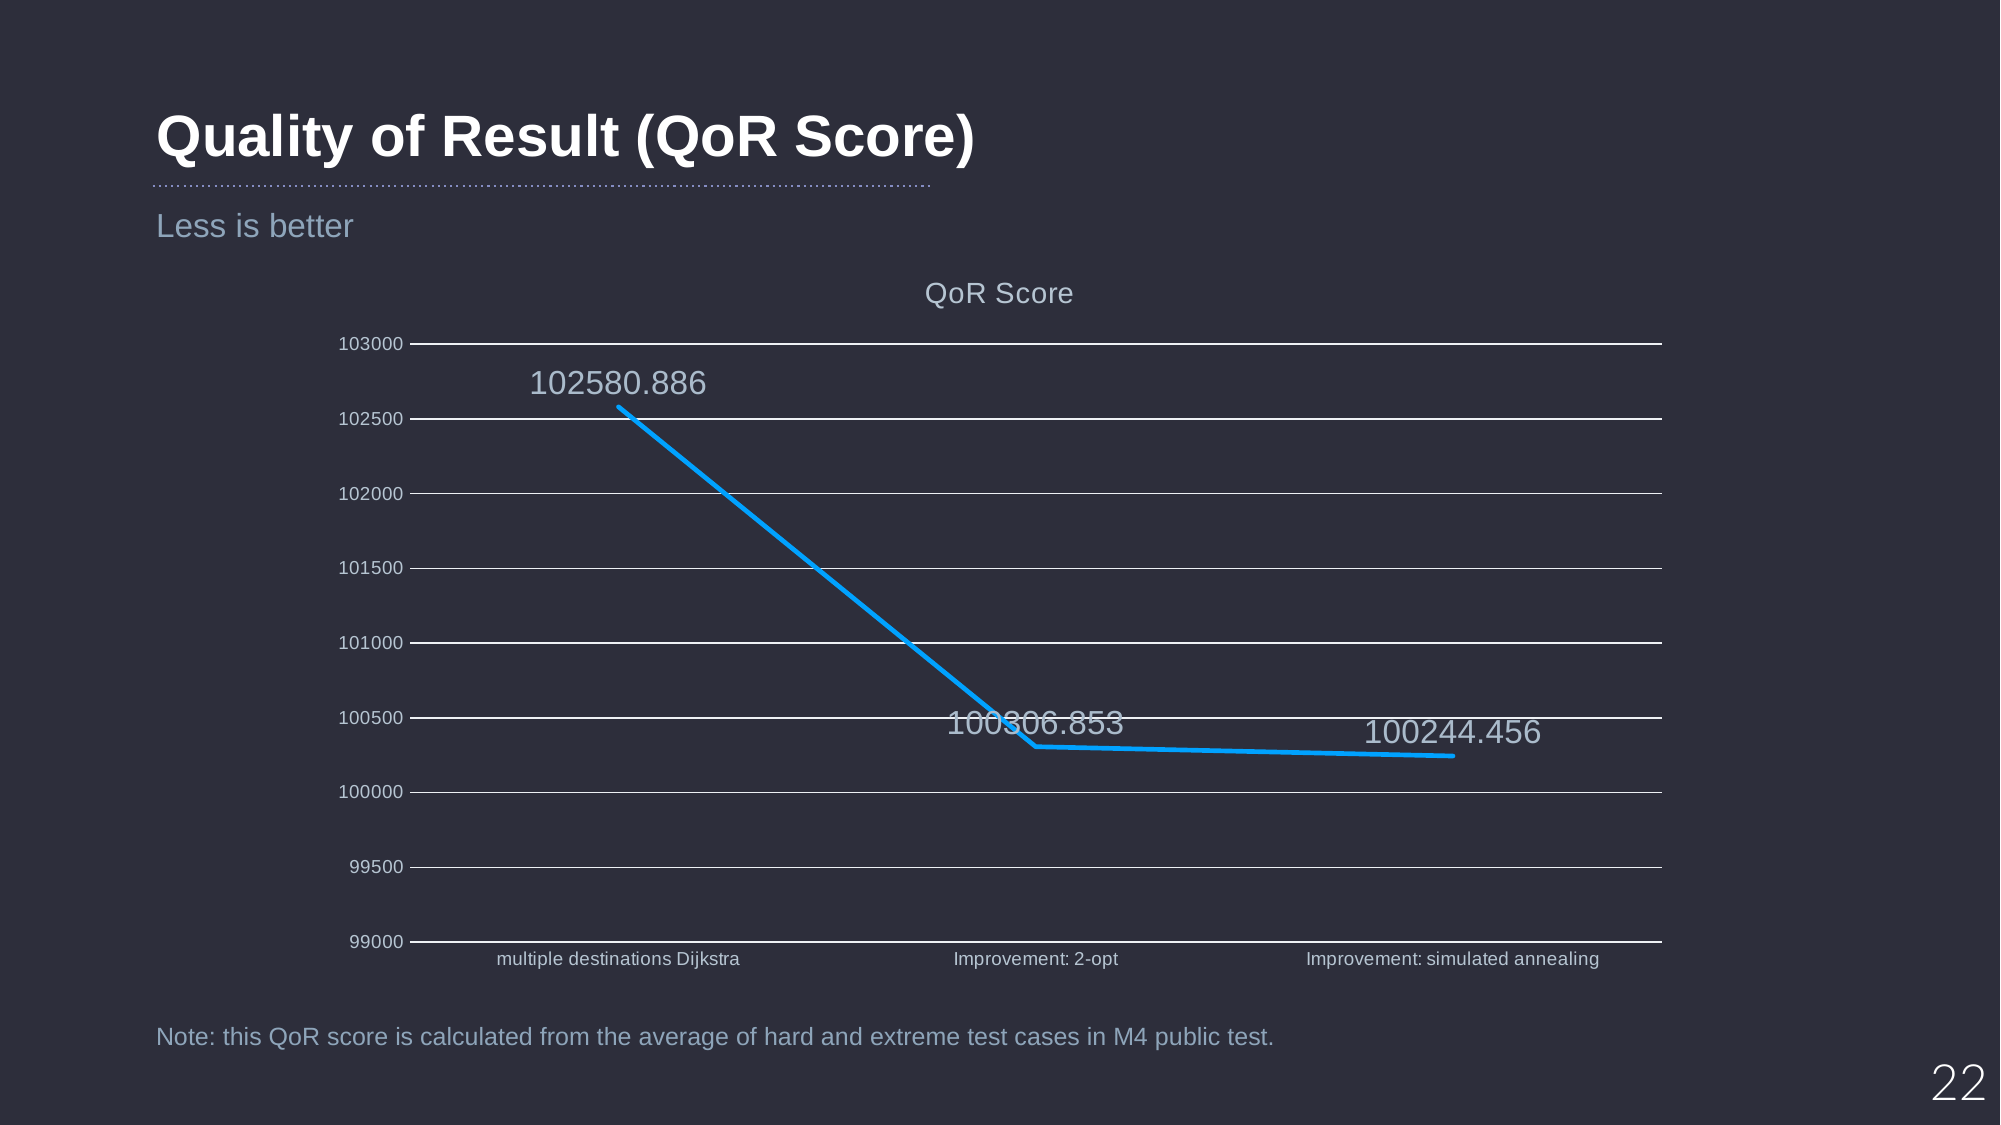

Quality of Result (QoR Score)

Less is better

### Chart:

| Category | QoR Score |
|---|---|
| multiple destinations Dijkstra | 102580.886 |
| Improvement: 2-opt | 100306.853 |
| Improvement: simulated annealing | 100244.456 |
Note: this QoR score is calculated from the average of hard and extreme test cases in M4 public test.
22